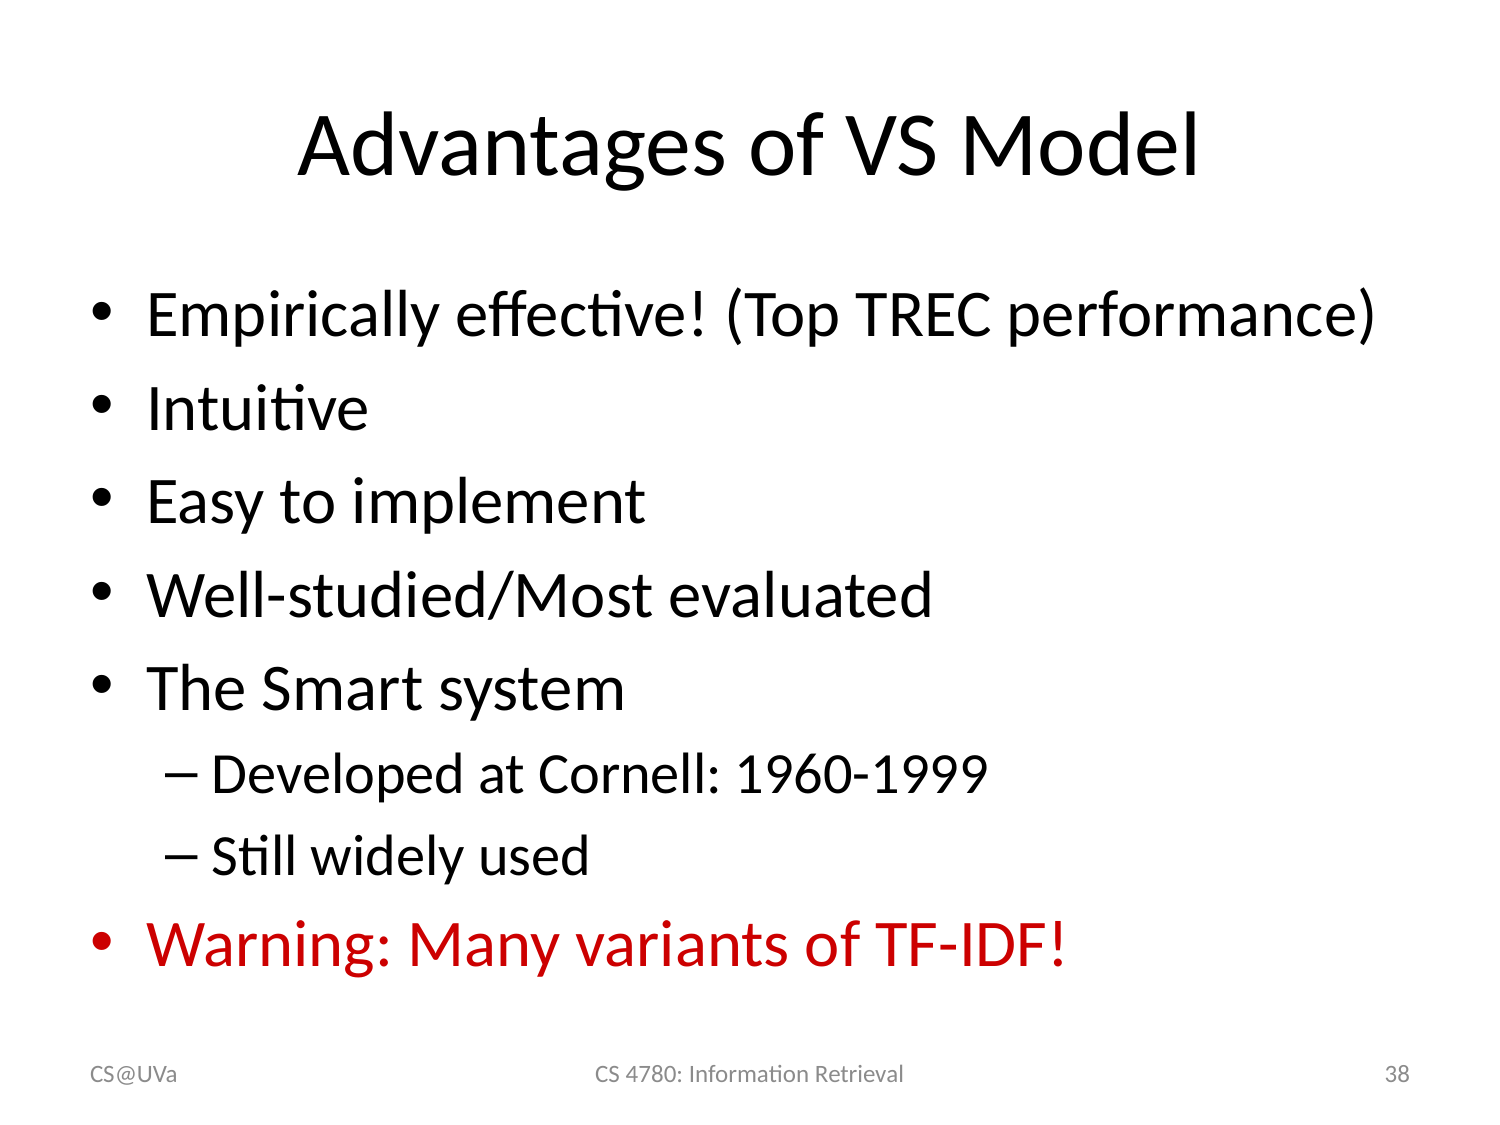

# Advantages of VS Model
Empirically effective! (Top TREC performance)
Intuitive
Easy to implement
Well-studied/Most evaluated
The Smart system
Developed at Cornell: 1960-1999
Still widely used
Warning: Many variants of TF-IDF!
CS@UVa
CS 4780: Information Retrieval
38